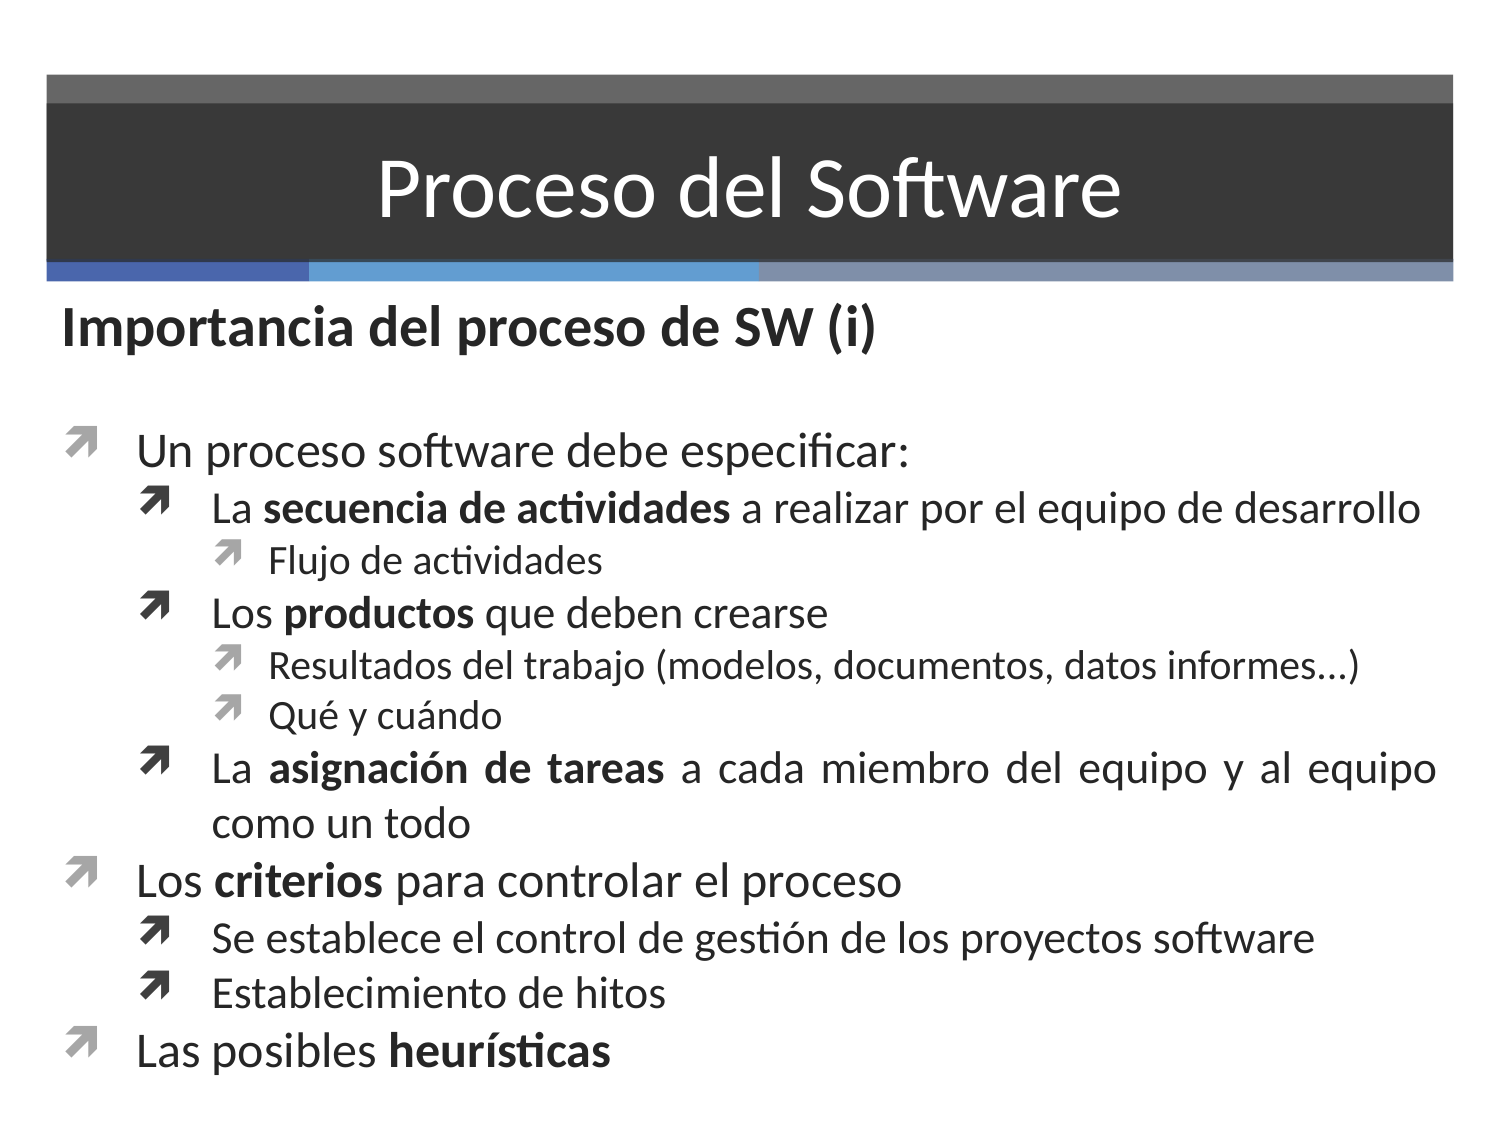

# Proceso del Software
Importancia del proceso de SW (i)

Un proceso software debe especificar:
La secuencia de actividades a realizar por el equipo de desarrollo
Flujo de actividades
Los productos que deben crearse
Resultados del trabajo (modelos, documentos, datos informes...)
Qué y cuándo
La asignación de tareas a cada miembro del equipo y al equipo como un todo
Los criterios para controlar el proceso
Se establece el control de gestión de los proyectos software
Establecimiento de hitos
Las posibles heurísticas